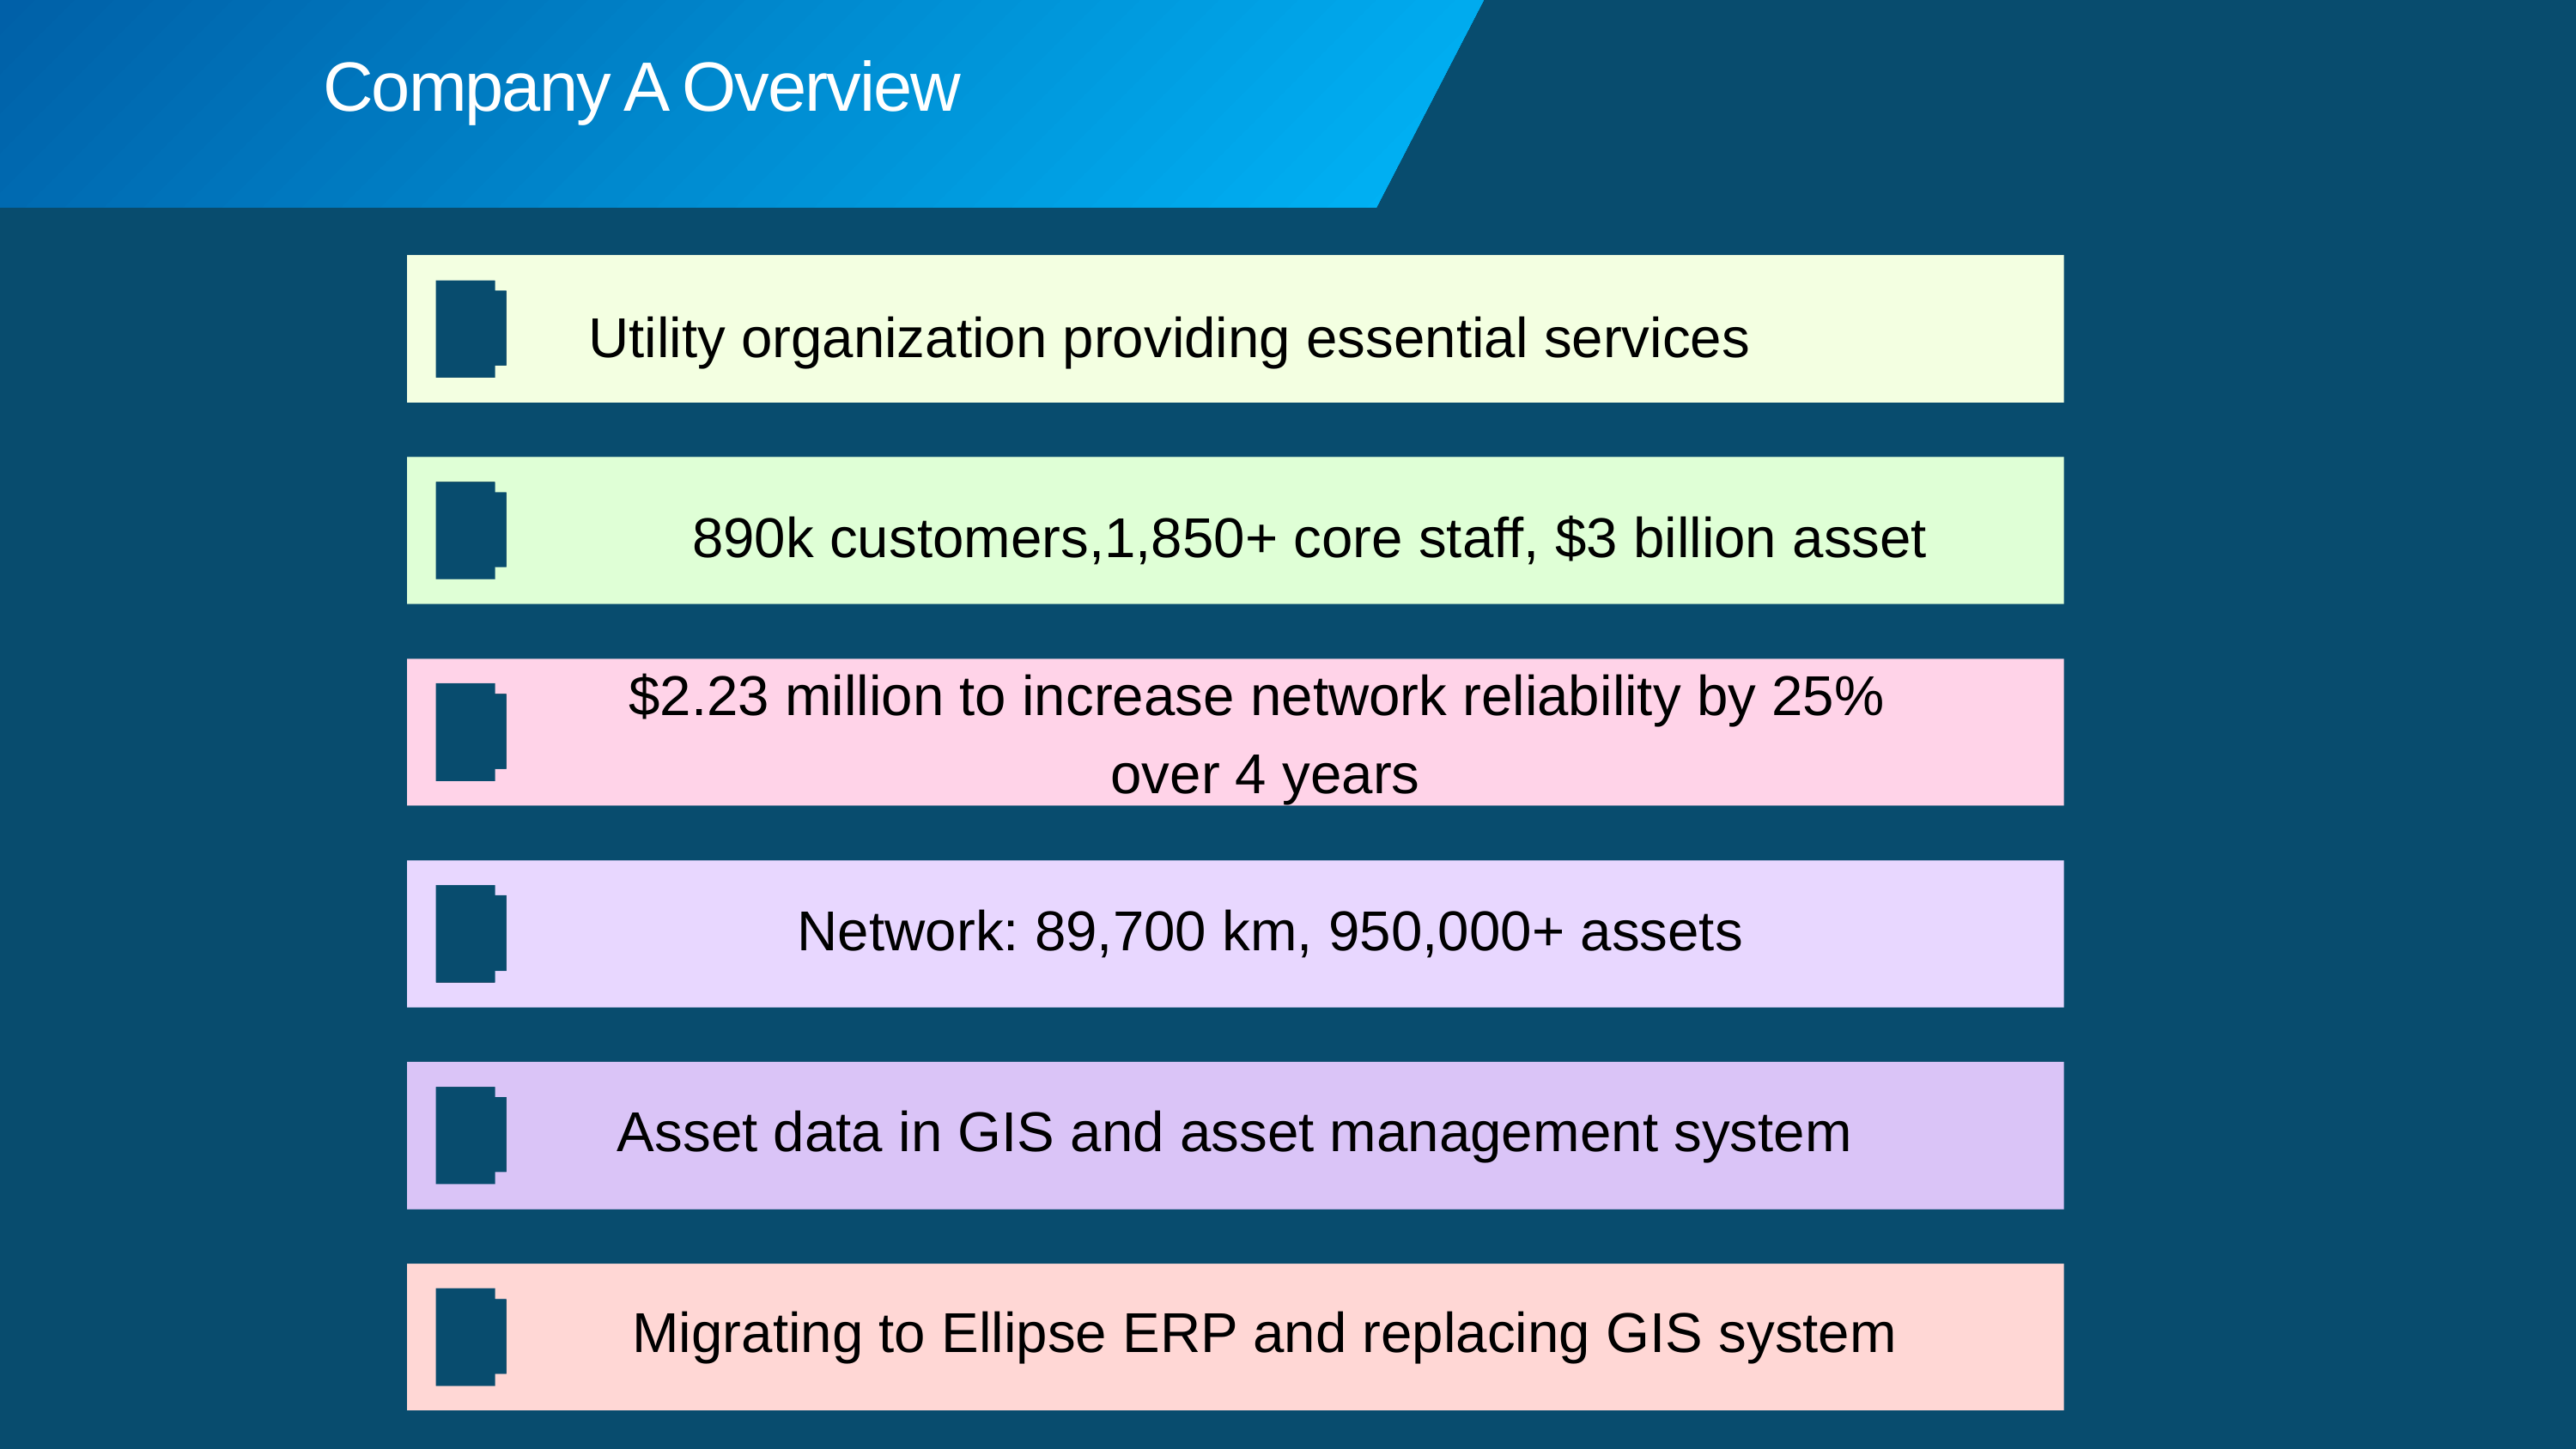

Company A Overview

Utility organization providing essential services
890k customers,1,850+ core staff, $3 billion asset
$2.23 million to increase network reliability by 25%
over 4 years
Network: 89,700 km, 950,000+ assets
Asset data in GIS and asset management system
Migrating to Ellipse ERP and replacing GIS system